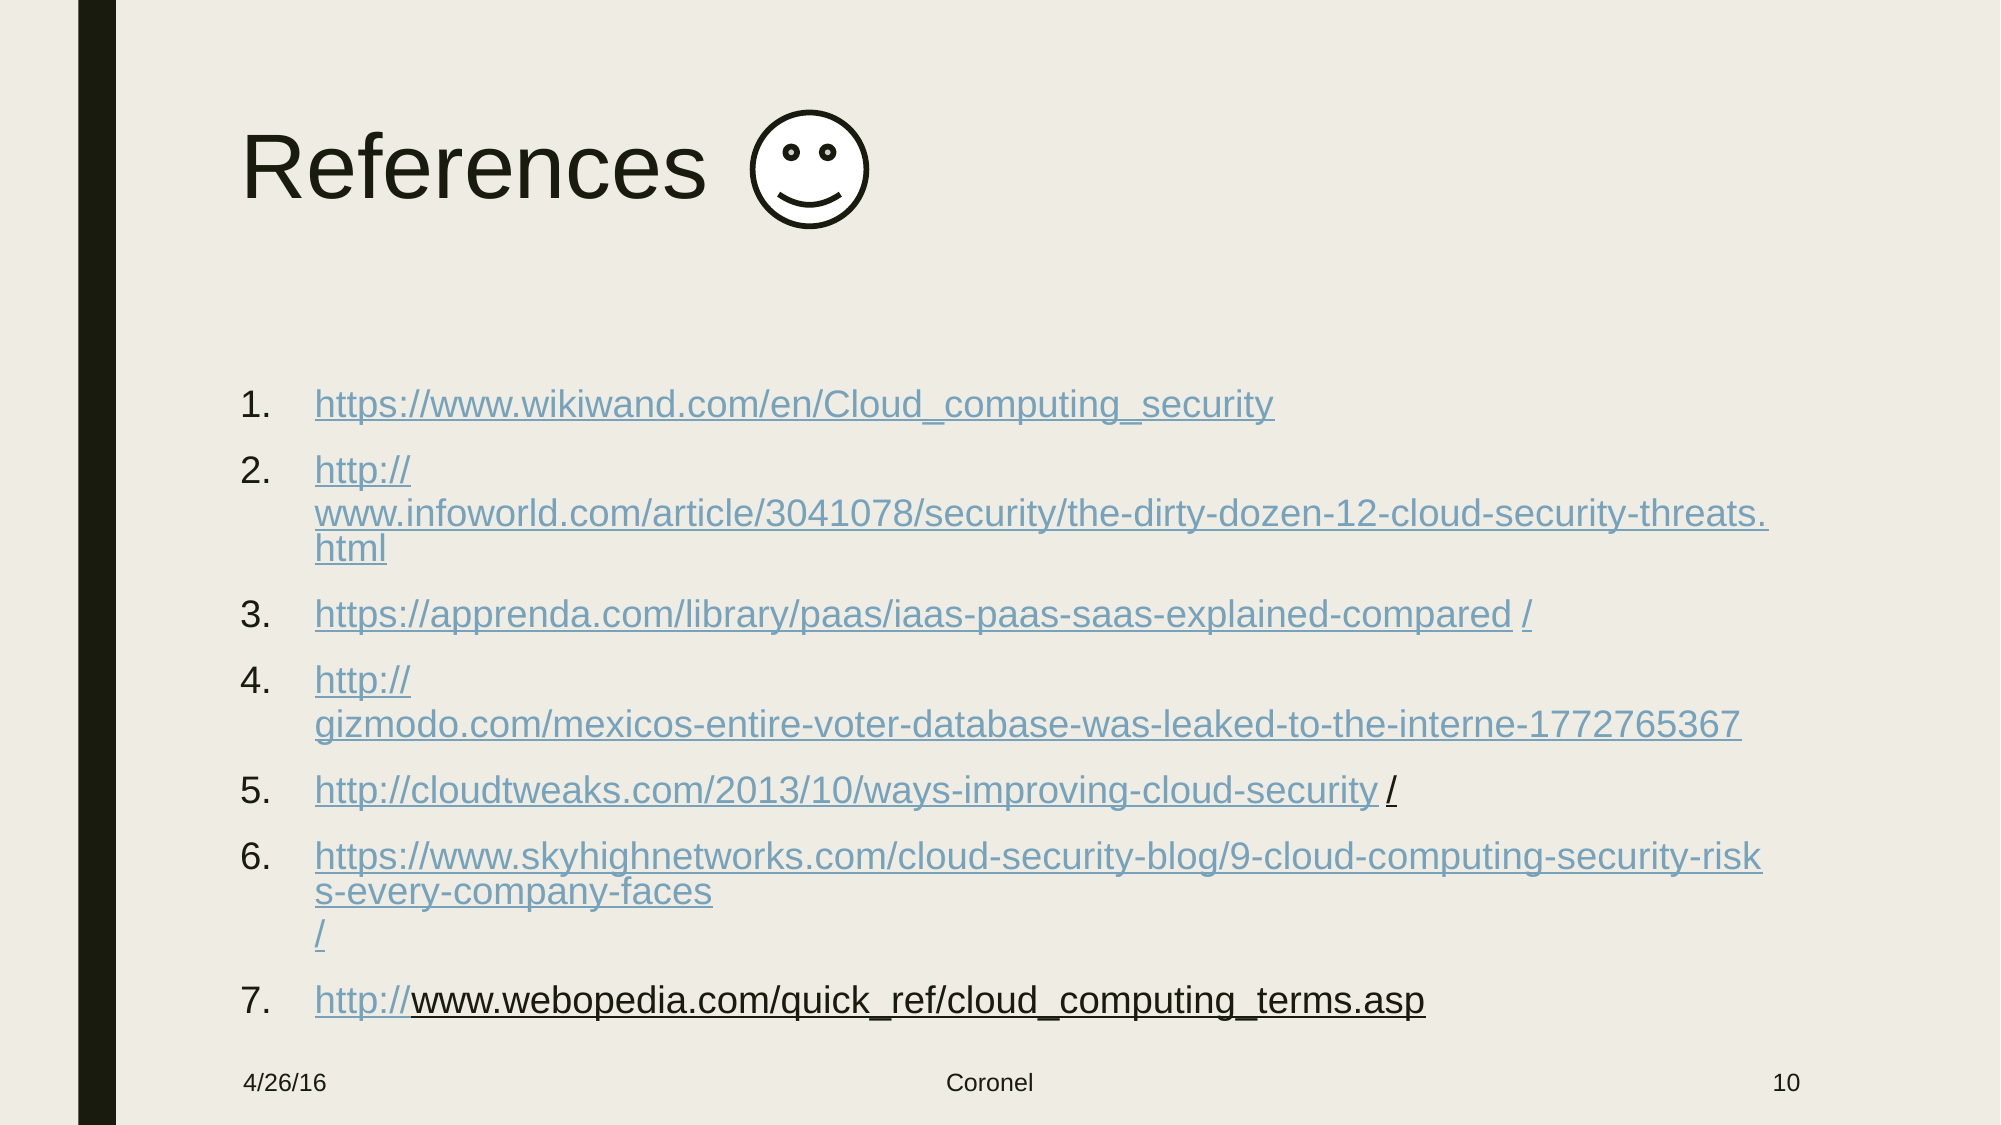

# References

https://www.wikiwand.com/en/Cloud_computing_security
http://www.infoworld.com/article/3041078/security/the-dirty-dozen-12-cloud-security-threats.html
https://apprenda.com/library/paas/iaas-paas-saas-explained-compared/
http://gizmodo.com/mexicos-entire-voter-database-was-leaked-to-the-interne-1772765367
http://cloudtweaks.com/2013/10/ways-improving-cloud-security/
https://www.skyhighnetworks.com/cloud-security-blog/9-cloud-computing-security-risks-every-company-faces/
http://www.webopedia.com/quick_ref/cloud_computing_terms.asp

4/26/16
Coronel

10